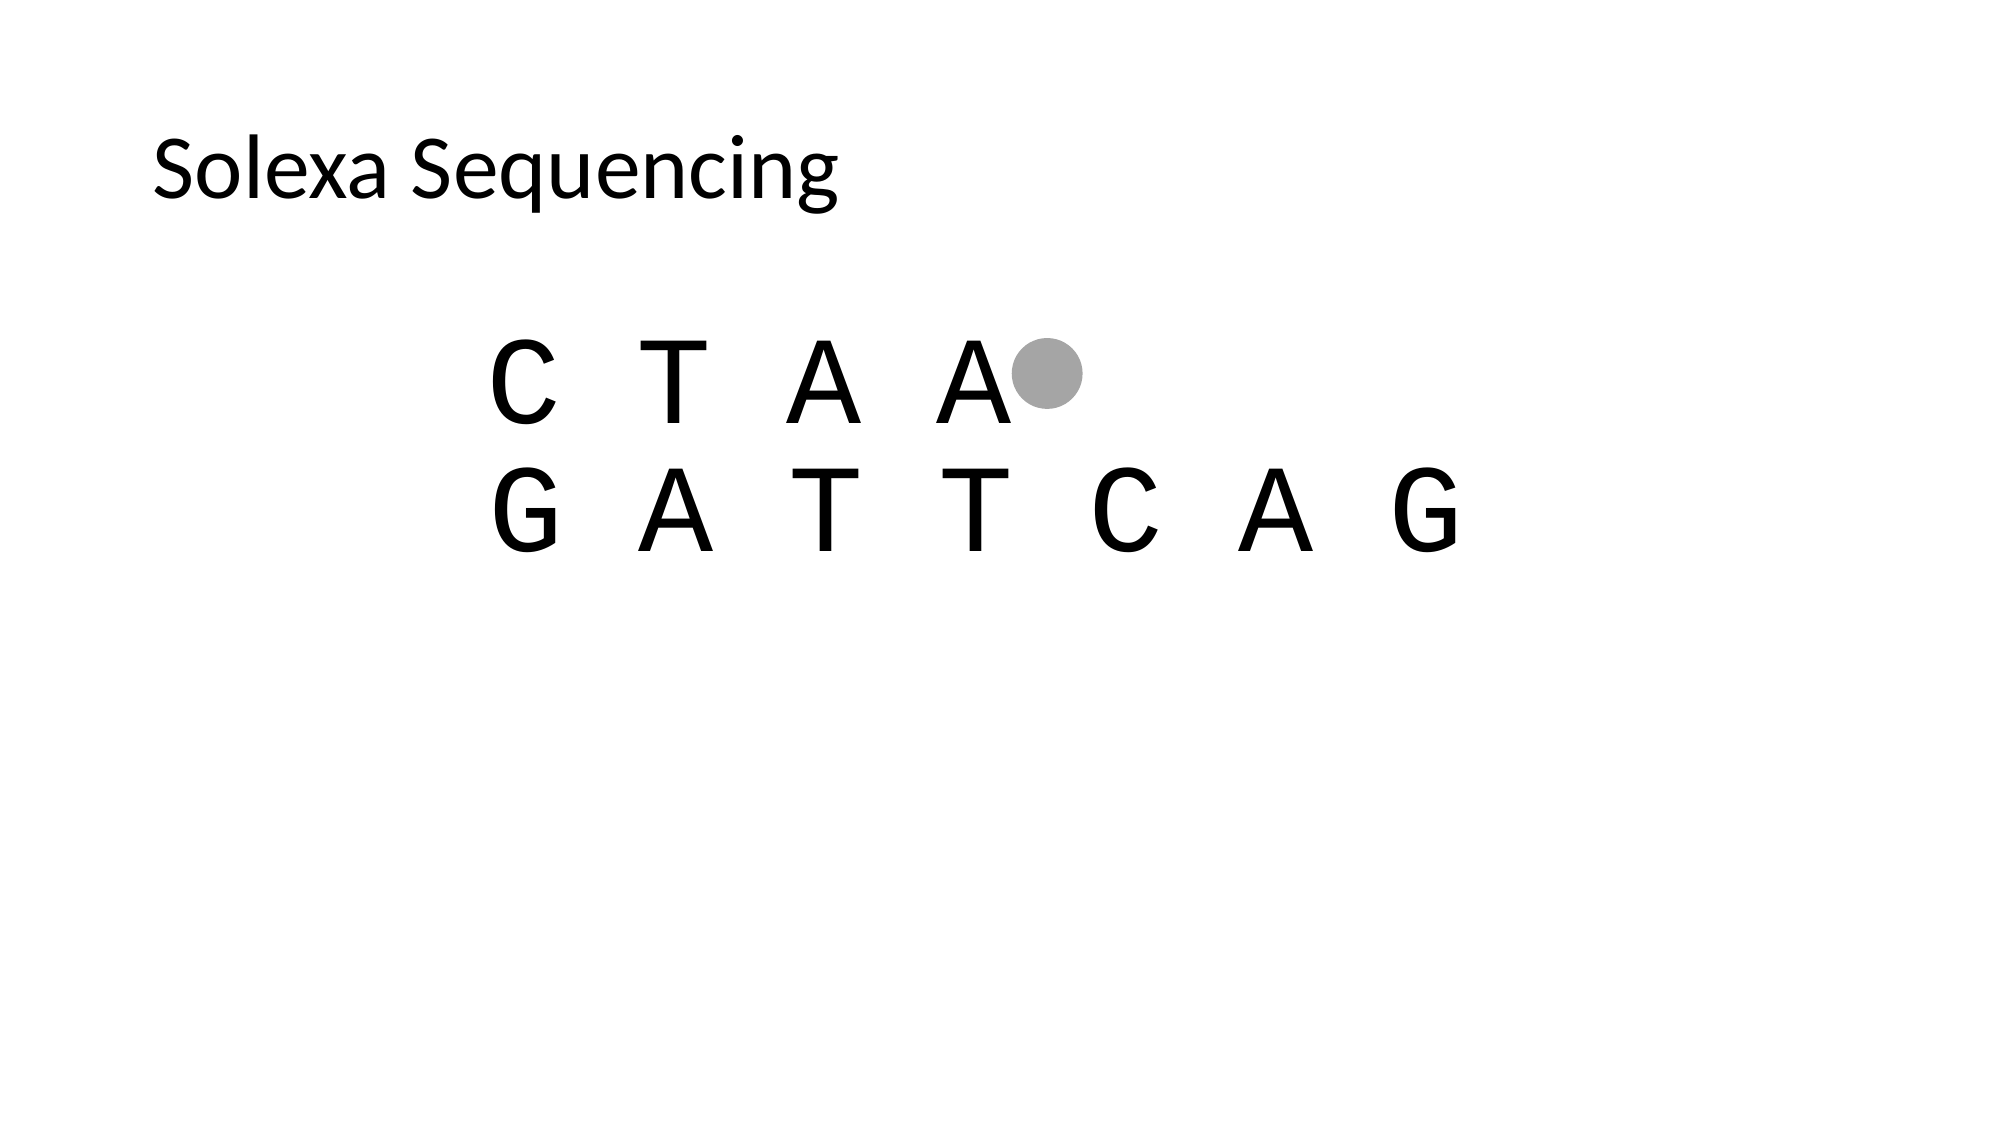

# Solexa Sequencing
C T A A

G A T T C A G